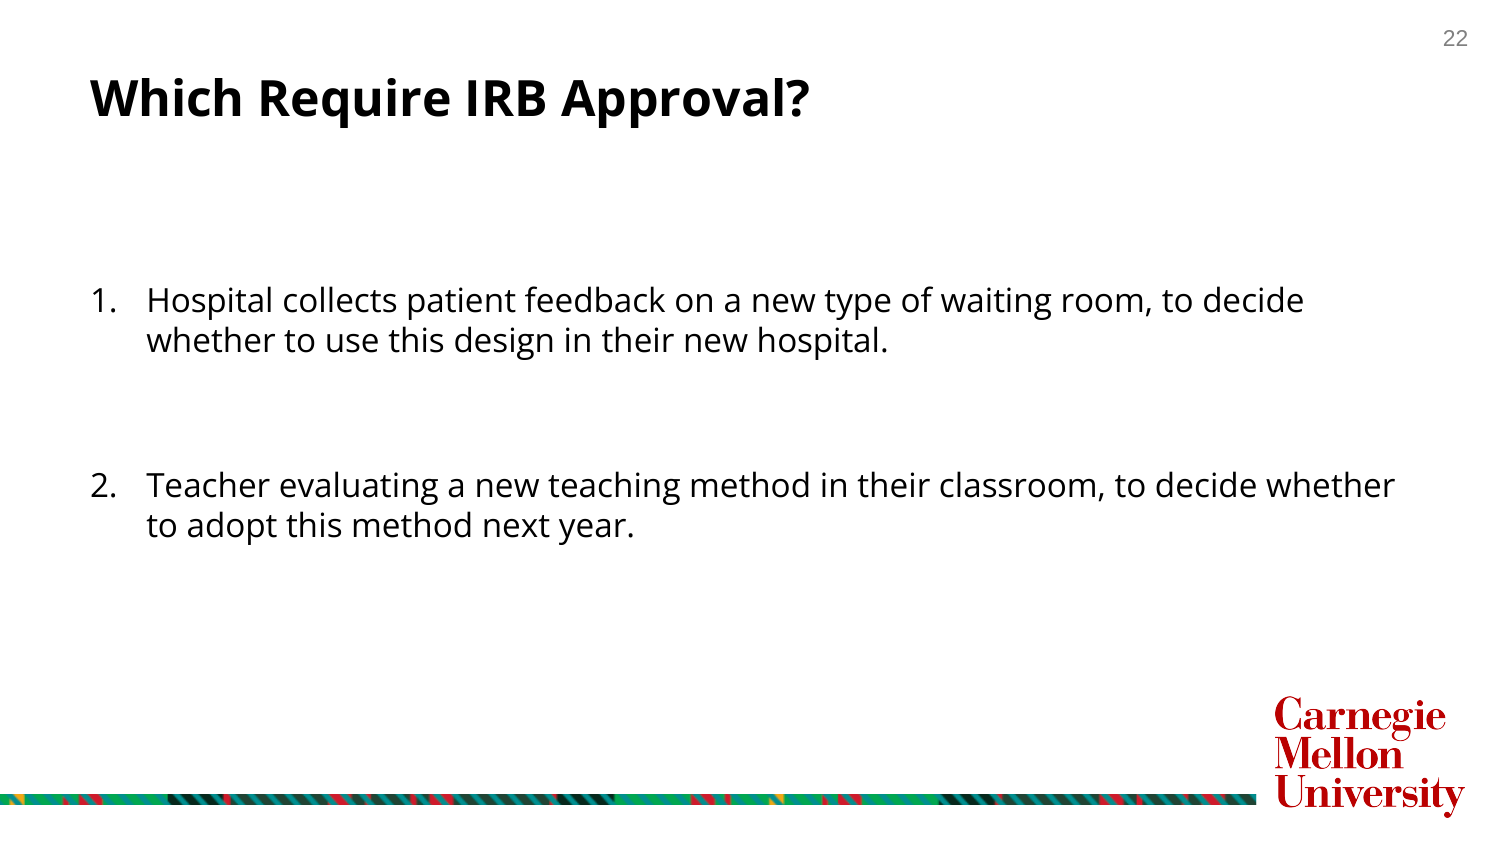

# Which Require IRB Approval?
Hospital collects patient feedback on a new type of waiting room, to decide whether to use this design in their new hospital.

Teacher evaluating a new teaching method in their classroom, to decide whether to adopt this method next year.
22